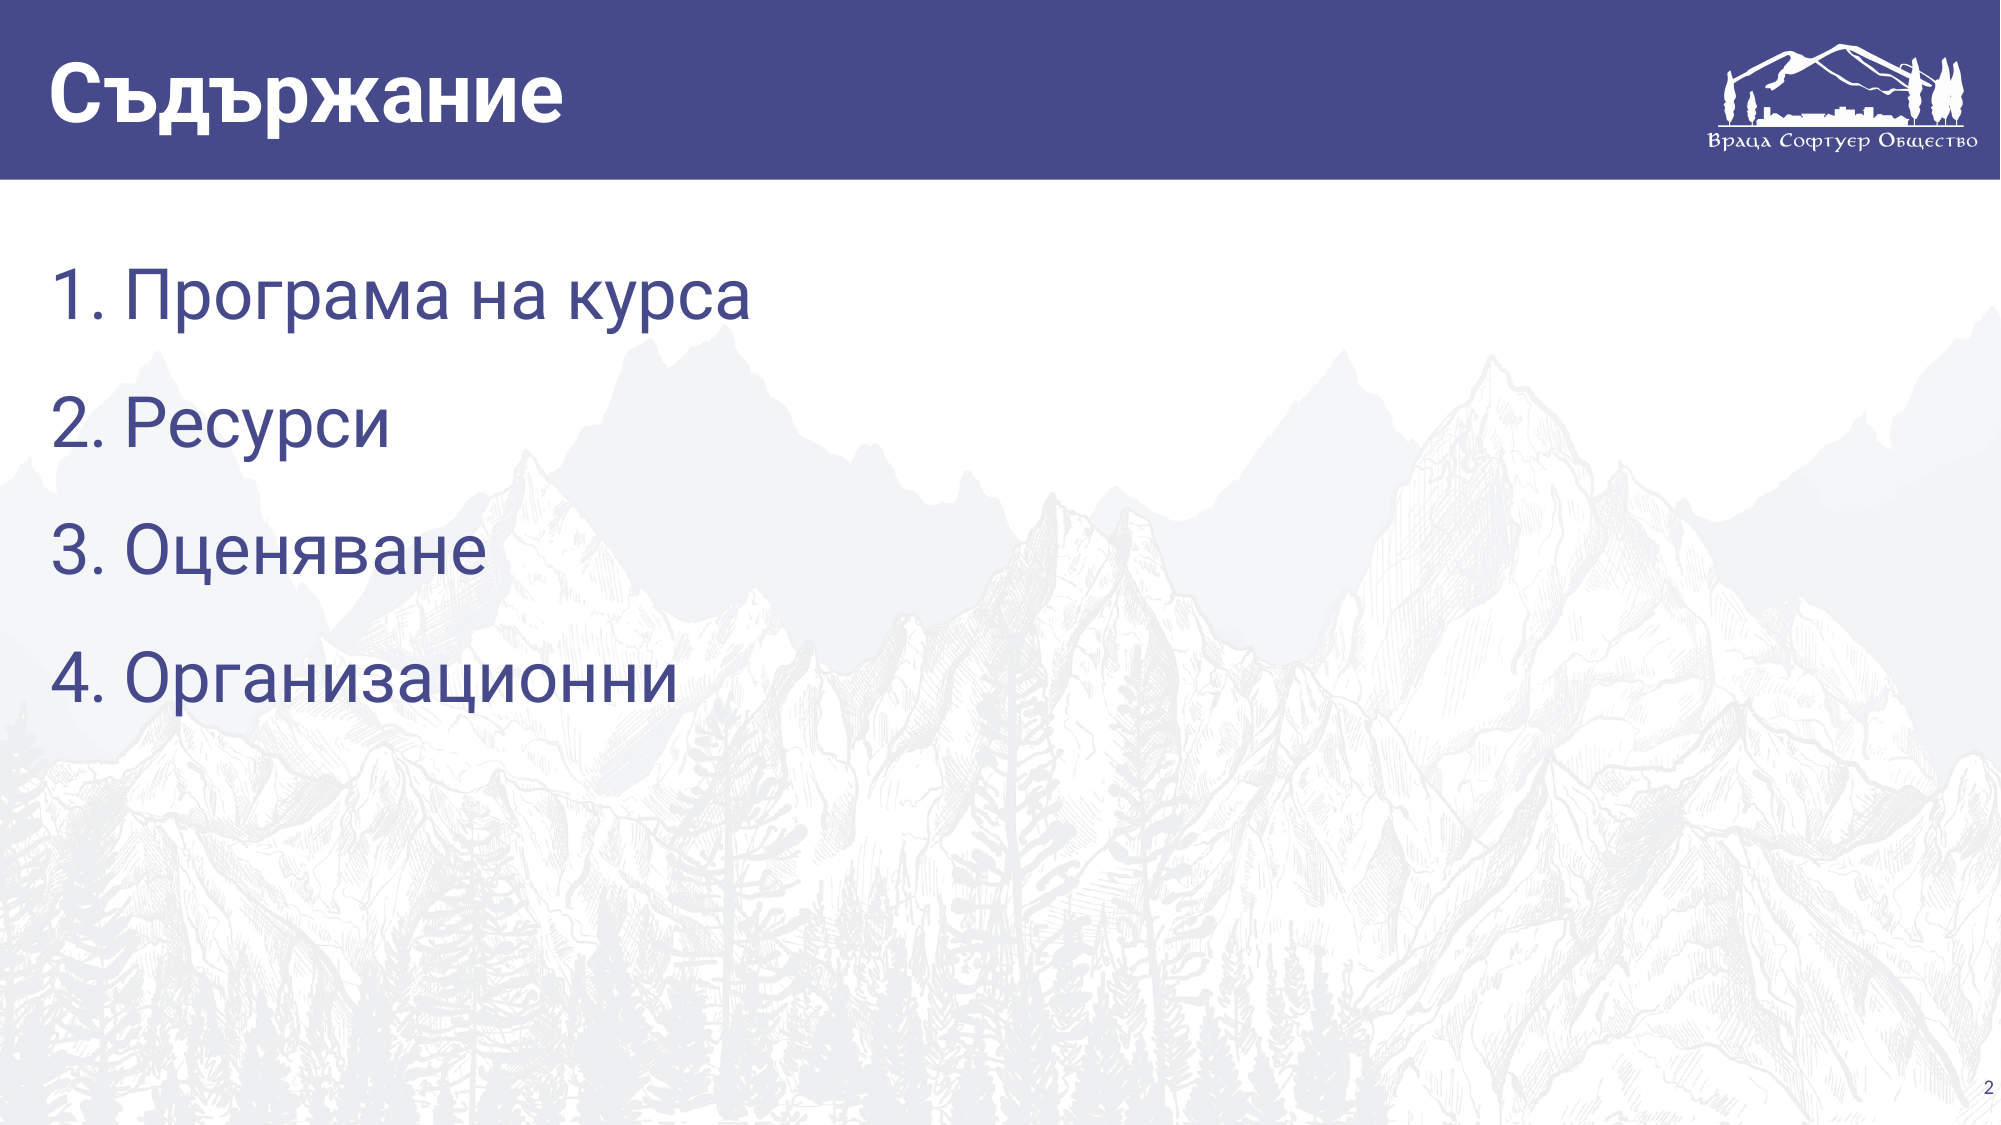

# Съдържание
Програма на курса
Ресурси
Оценяване
Организационни
2